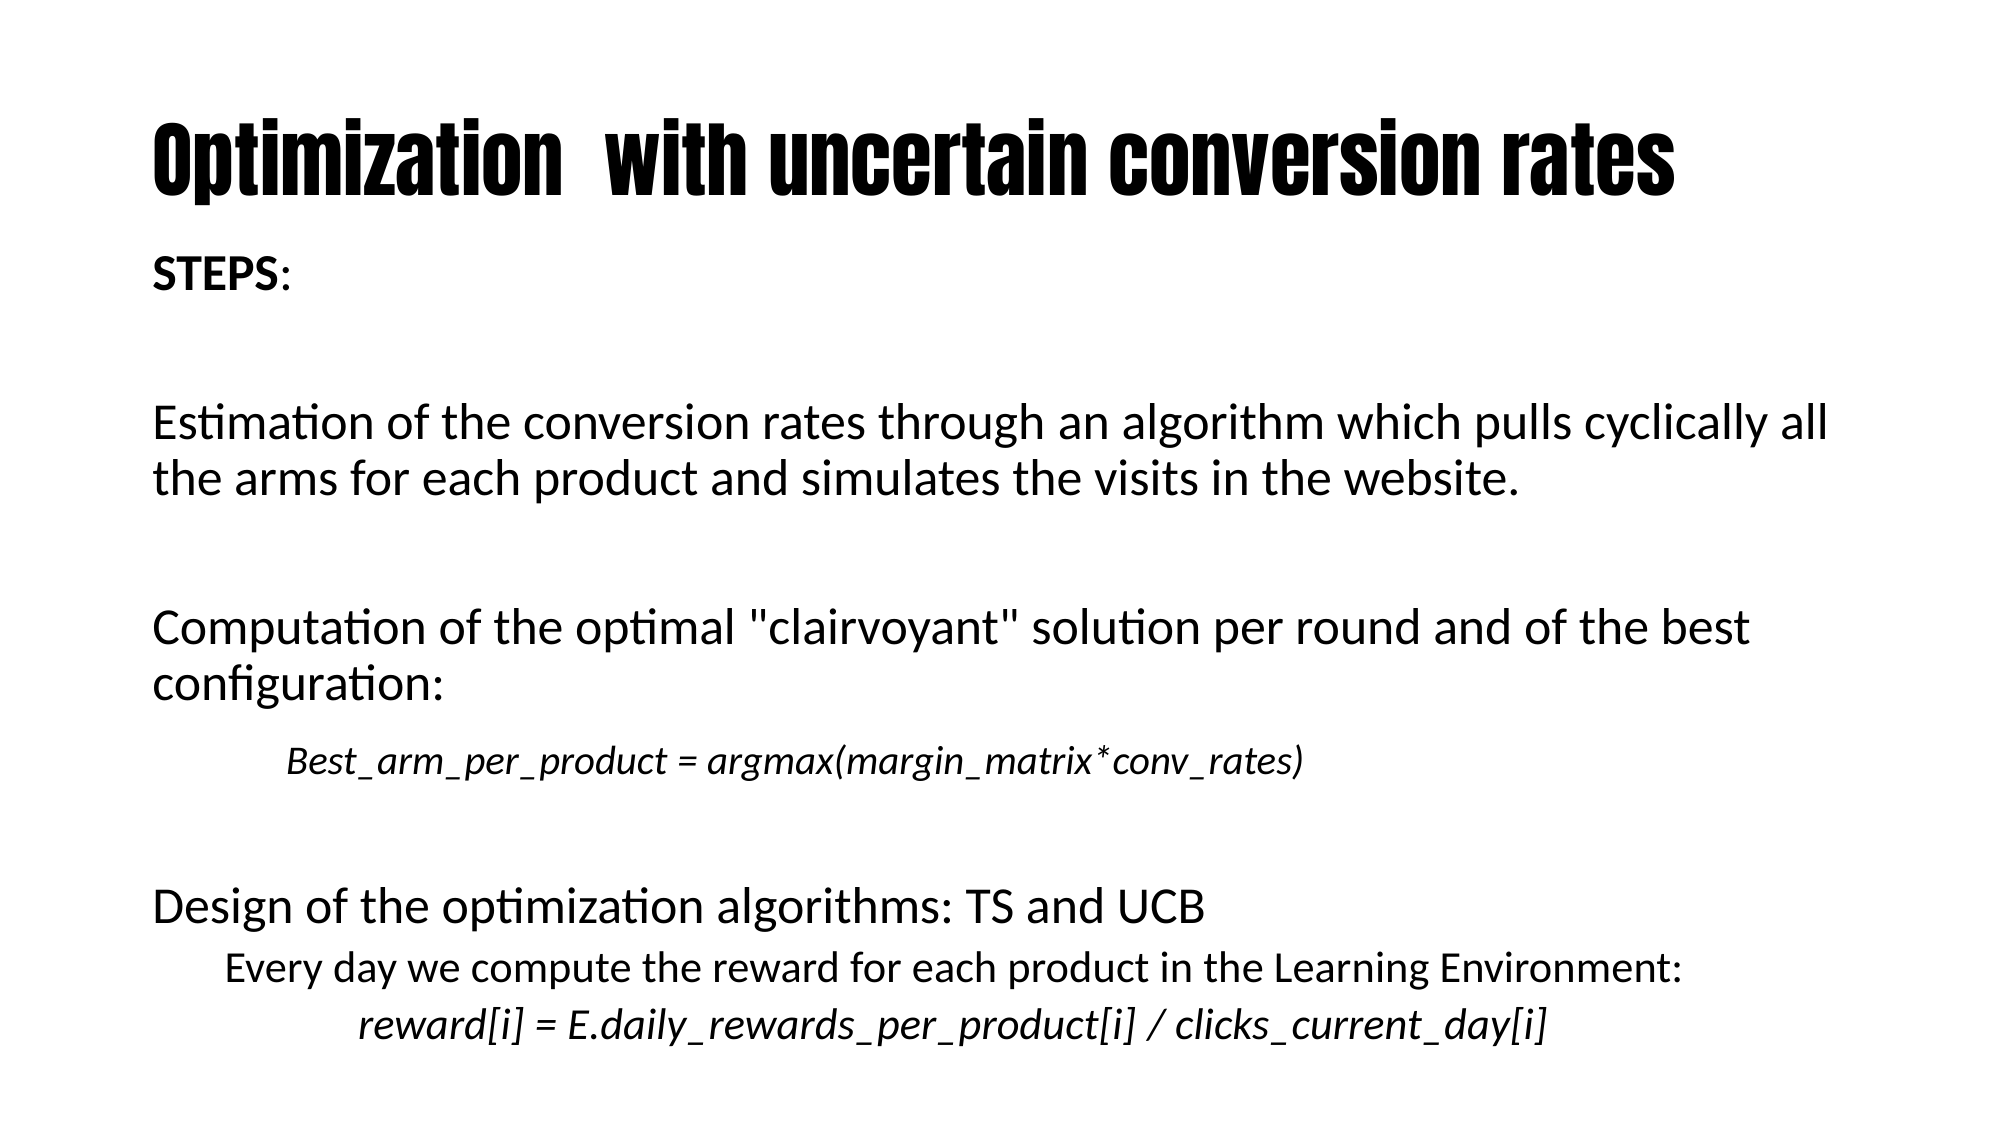

# Optimization  with uncertain conversion rates
STEPS:

Estimation of the conversion rates through an algorithm which pulls cyclically all the arms for each product and simulates the visits in the website.

Computation of the optimal "clairvoyant" solution per round and of the best configuration:
    		Best_arm_per_product = argmax(margin_matrix*conv_rates)

Design of the optimization algorithms: TS and UCB
Every day we compute the reward for each product in the Learning Environment:
    	reward[i] = E.daily_rewards_per_product[i] / clicks_current_day[i]